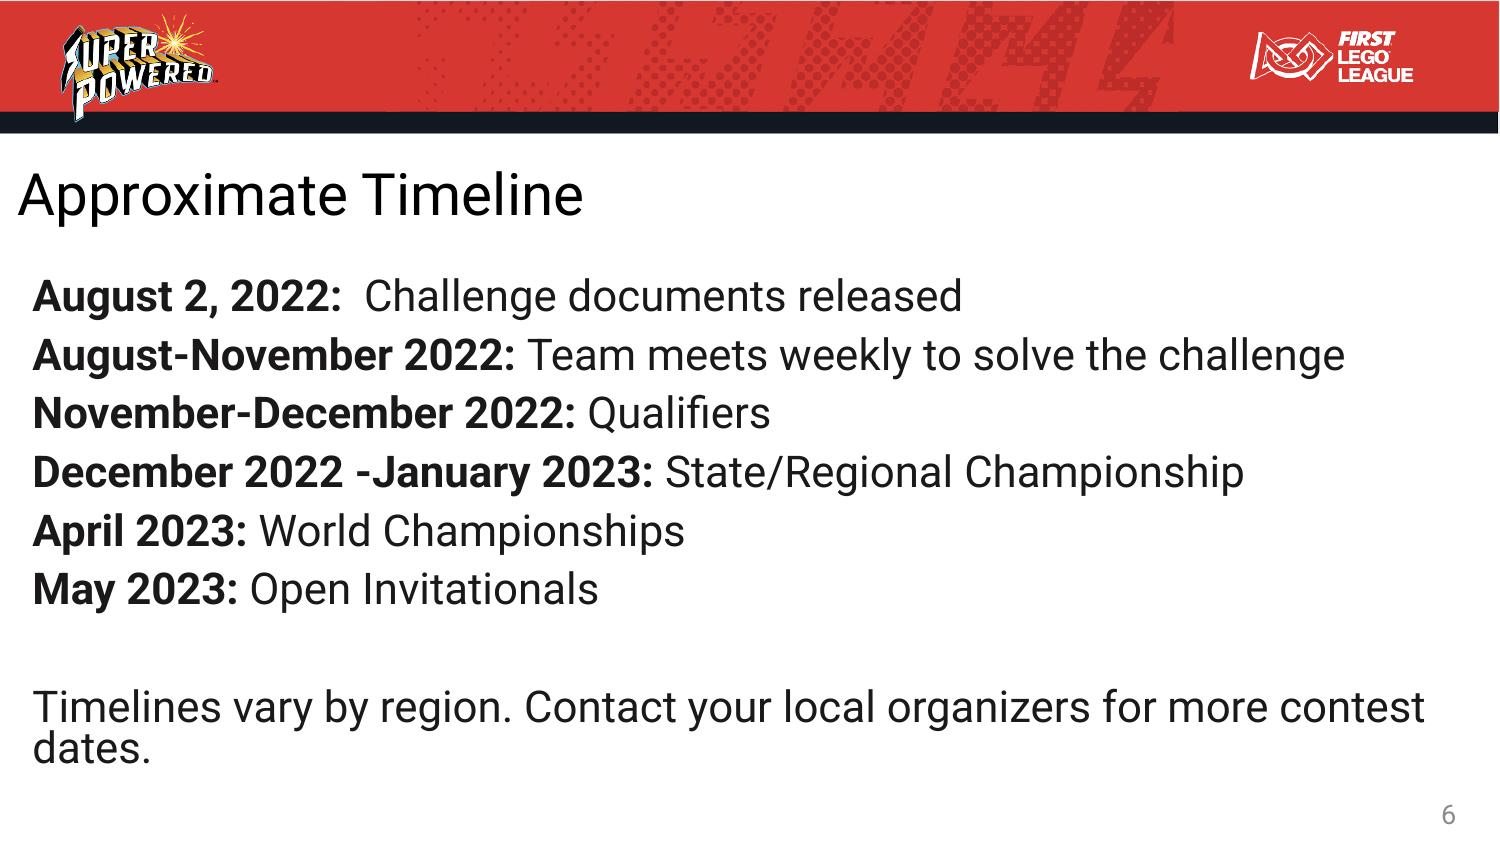

# Approximate Timeline
August 2, 2022:  Challenge documents released
August-November 2022: Team meets weekly to solve the challenge
November-December 2022: Qualifiers
December 2022 -January 2023: State/Regional Championship
April 2023: World Championships
May 2023: Open Invitationals

Timelines vary by region. Contact your local organizers for more contest dates.
6